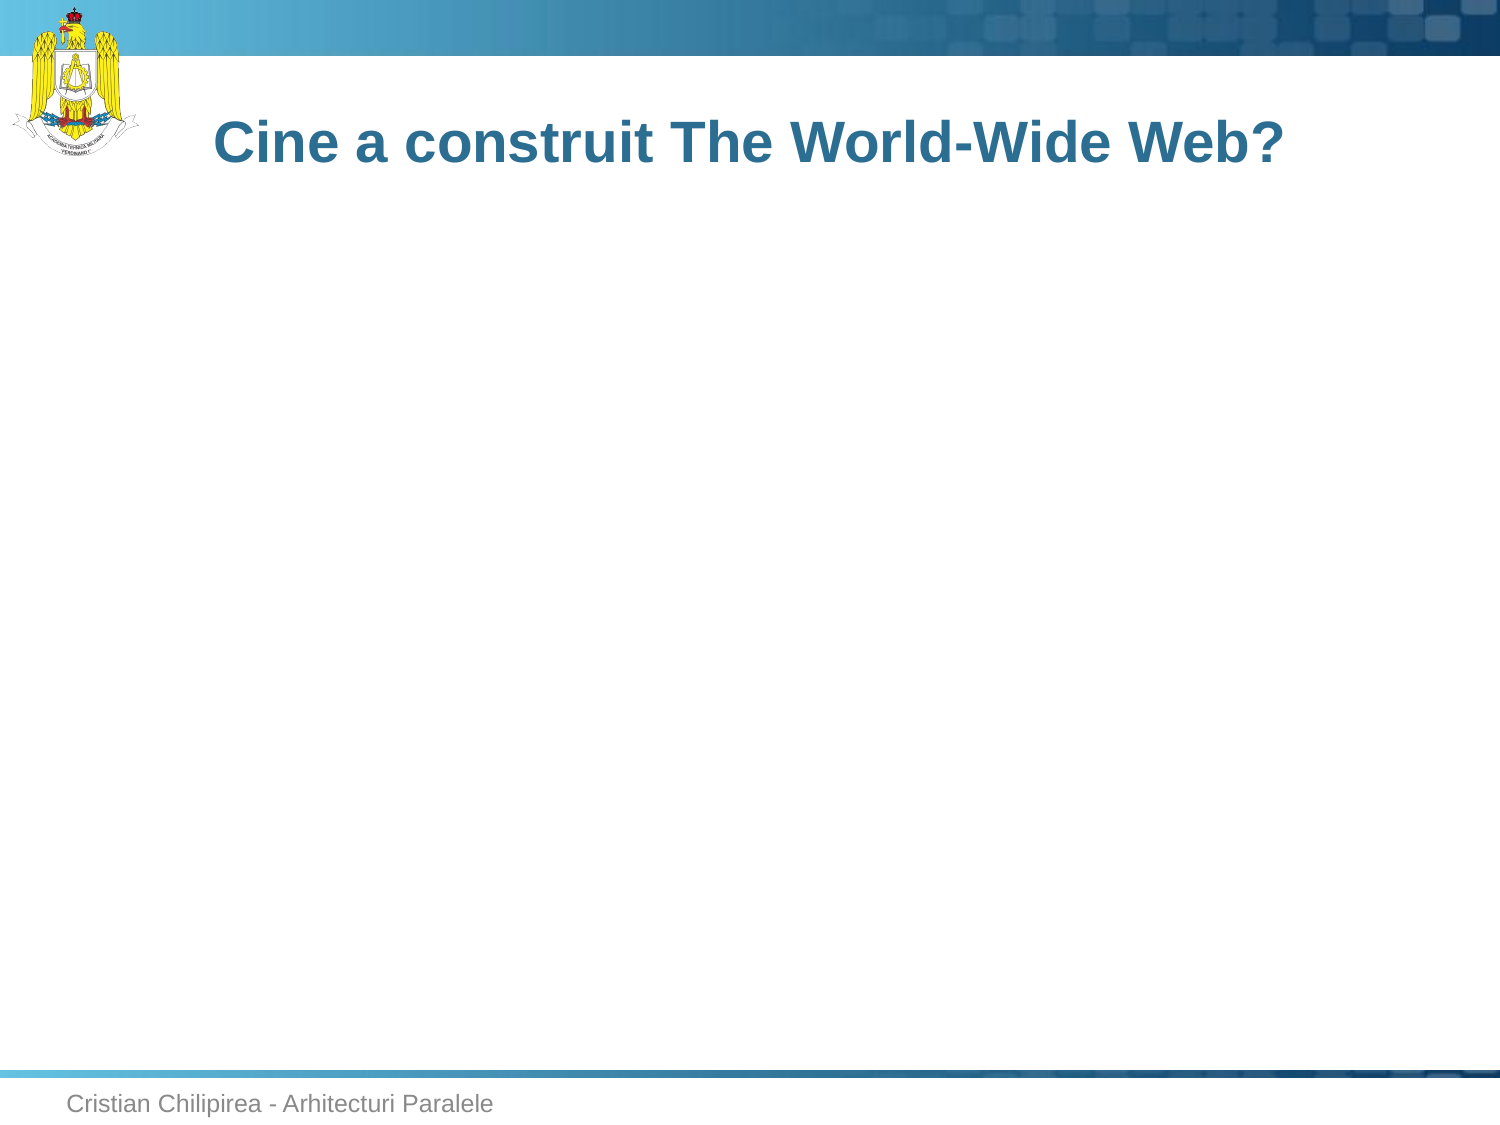

# Cine a construit The World-Wide Web?
Cristian Chilipirea - Arhitecturi Paralele